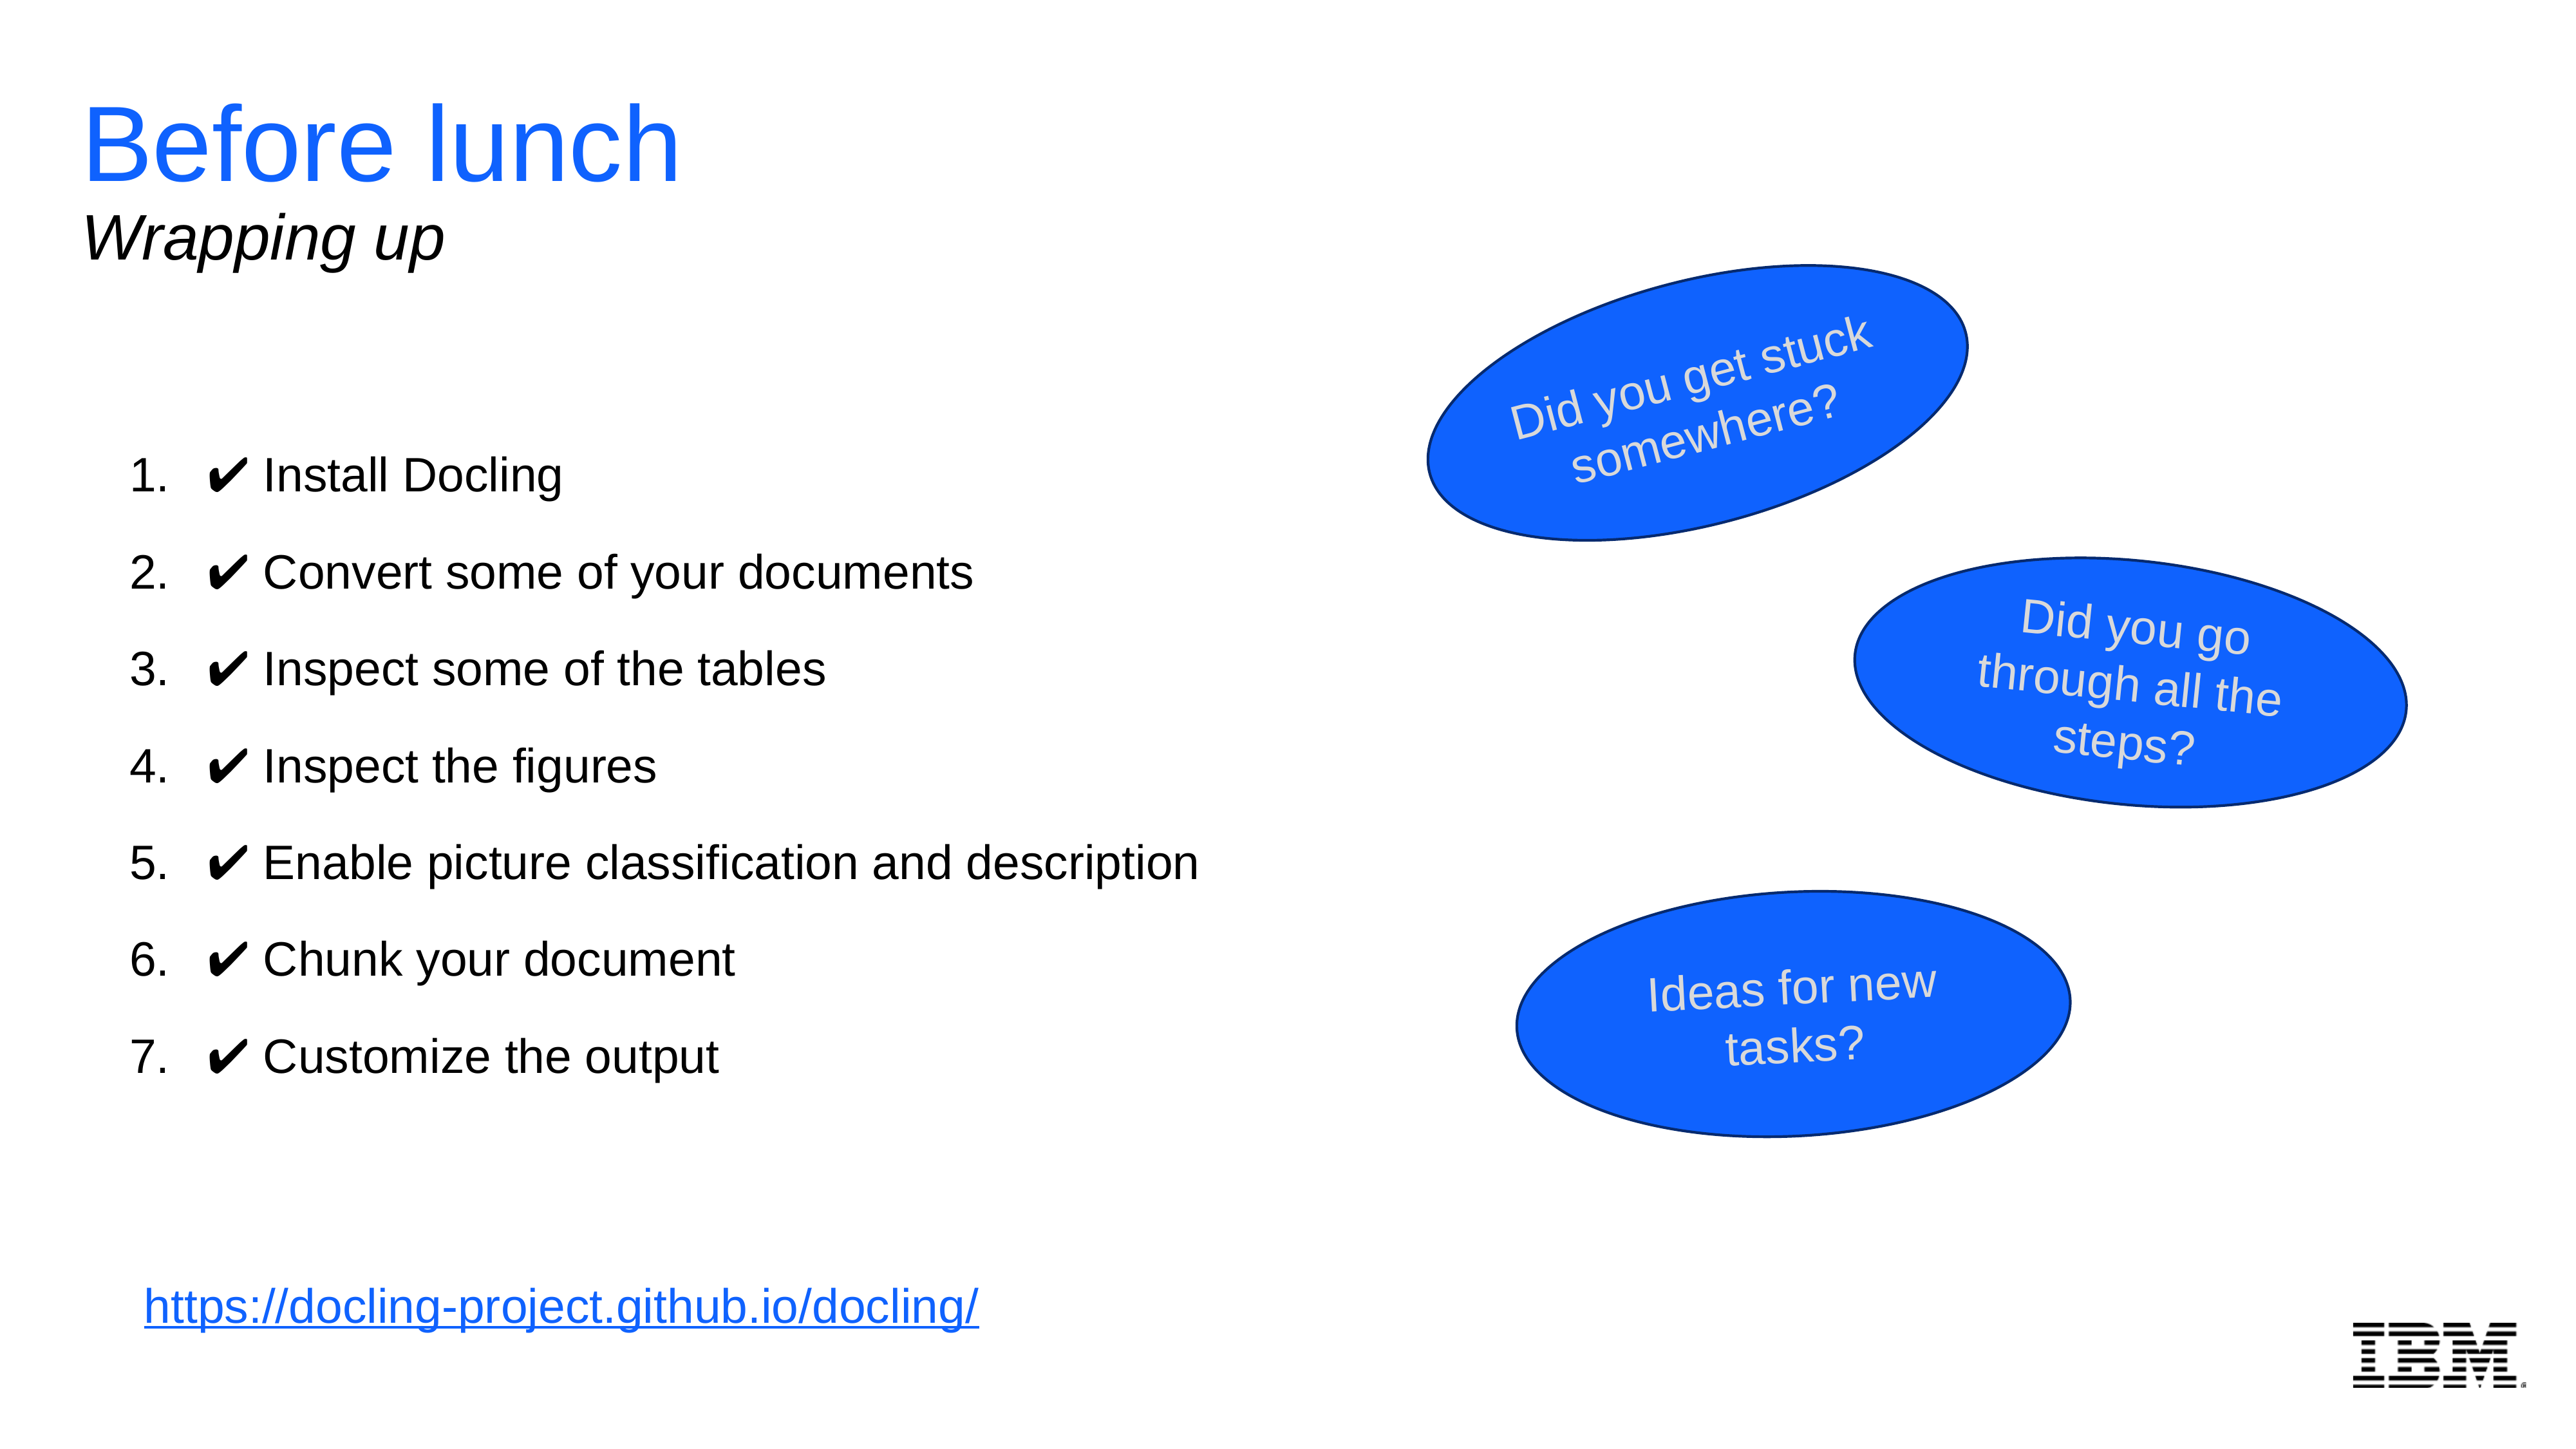

Before lunch
Wrapping up

Did you get stuck somewhere?
✔️ Install Docling
✔️ Convert some of your documents
✔️ Inspect some of the tables
✔️ Inspect the figures
✔️ Enable picture classification and description
✔️ Chunk your document
✔️ Customize the output
Did you go through all the steps?
Ideas for new tasks?
https://docling-project.github.io/docling/